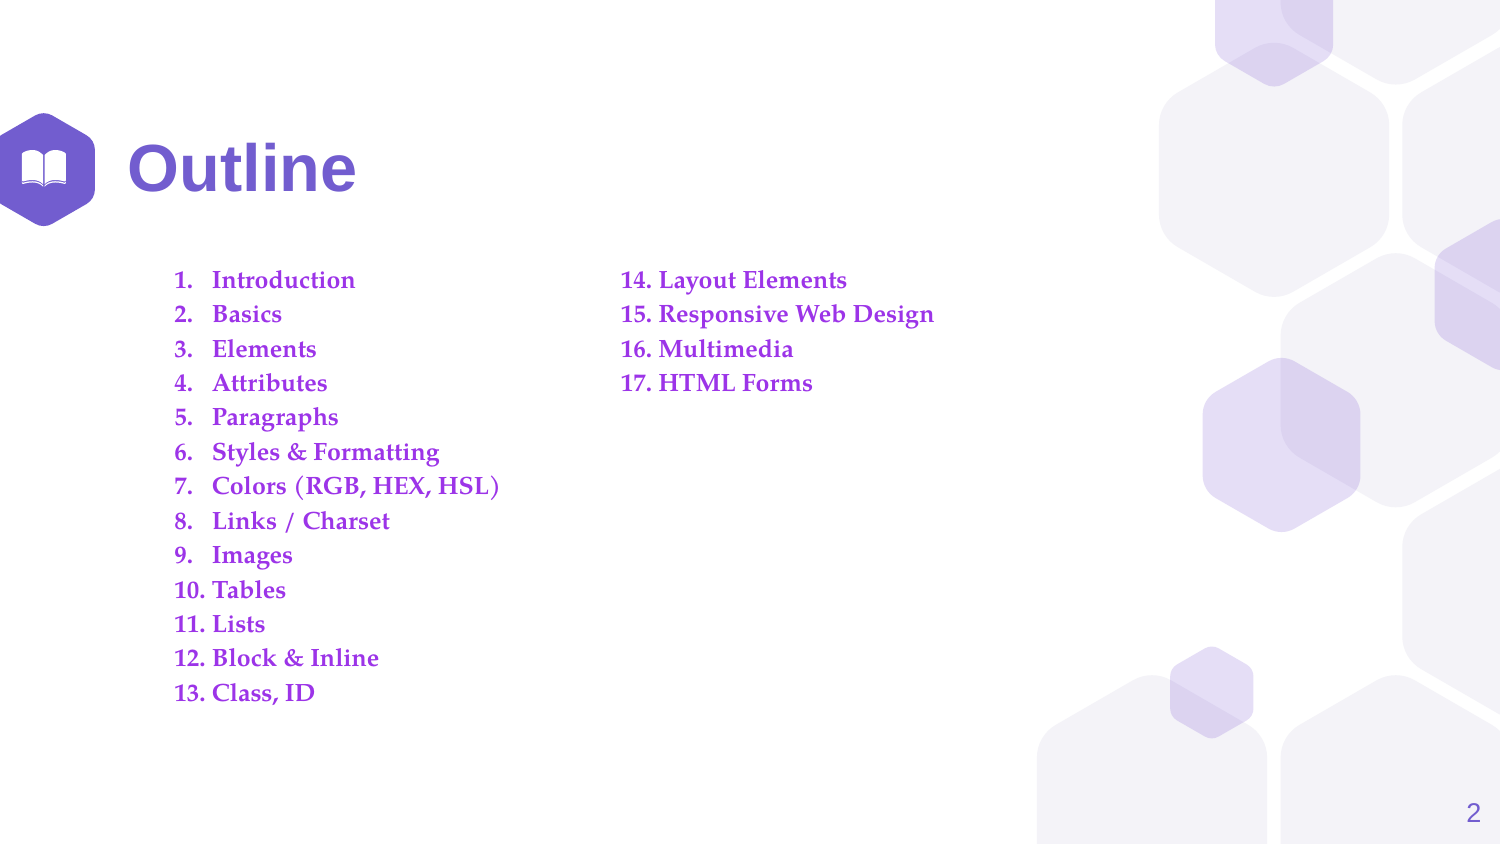

# Outline

Introduction
Basics
Elements
Attributes
Paragraphs
Styles & Formatting
Colors (RGB, HEX, HSL)
Links / Charset
Images
Tables
Lists
Block & Inline
Class, ID
Layout Elements
Responsive Web Design
Multimedia
HTML Forms
2